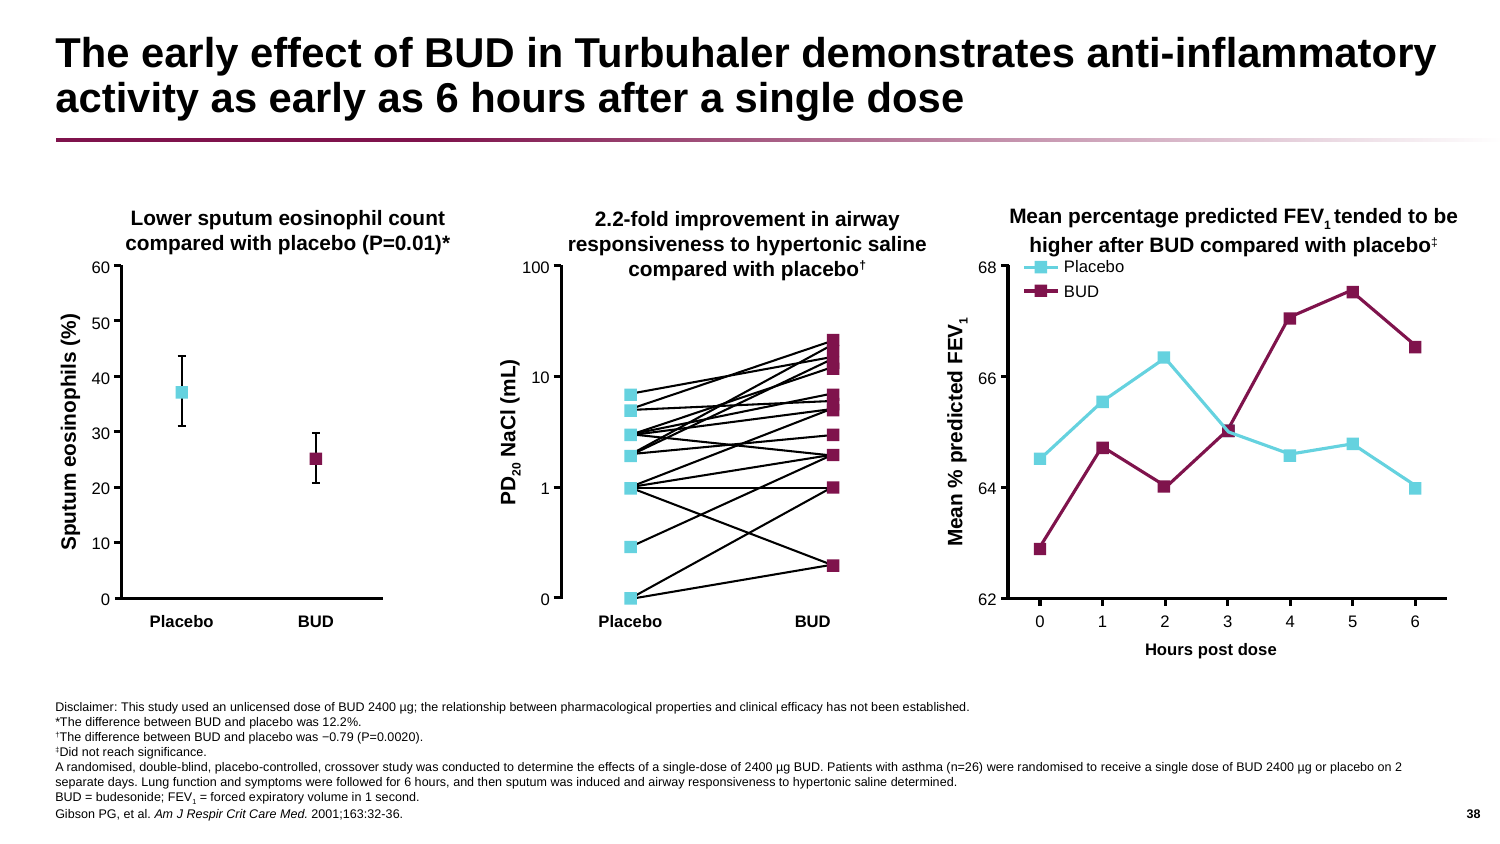

# The early effect of BUD in Turbuhaler demonstrates anti-inflammatory activity as early as 6 hours after a single dose
2.2-fold improvement in airway responsiveness to hypertonic saline compared with placebo†
Mean percentage predicted FEV1 tended to be higher after BUD compared with placebo‡
Lower sputum eosinophil count compared with placebo (P=0.01)*
60
100
68
Placebo

BUD

50

10
40
66

Sputum eosinophils (%)
PD20 NaCl (mL)
Mean % predicted FEV1
30

64
20
1

10

0
0
62

Placebo
BUD
Placebo
BUD
0
1
2
3
4
5
6
Hours post dose
Disclaimer: This study used an unlicensed dose of BUD 2400 µg; the relationship between pharmacological properties and clinical efficacy has not been established.
*The difference between BUD and placebo was 12.2%.
†The difference between BUD and placebo was −0.79 (P=0.0020).
‡Did not reach significance.
A randomised, double-blind, placebo-controlled, crossover study was conducted to determine the effects of a single-dose of 2400 µg BUD. Patients with asthma (n=26) were randomised to receive a single dose of BUD 2400 µg or placebo on 2 separate days. Lung function and symptoms were followed for 6 hours, and then sputum was induced and airway responsiveness to hypertonic saline determined.
BUD = budesonide; FEV1 = forced expiratory volume in 1 second.
Gibson PG, et al. Am J Respir Crit Care Med. 2001;163:32-36.
38